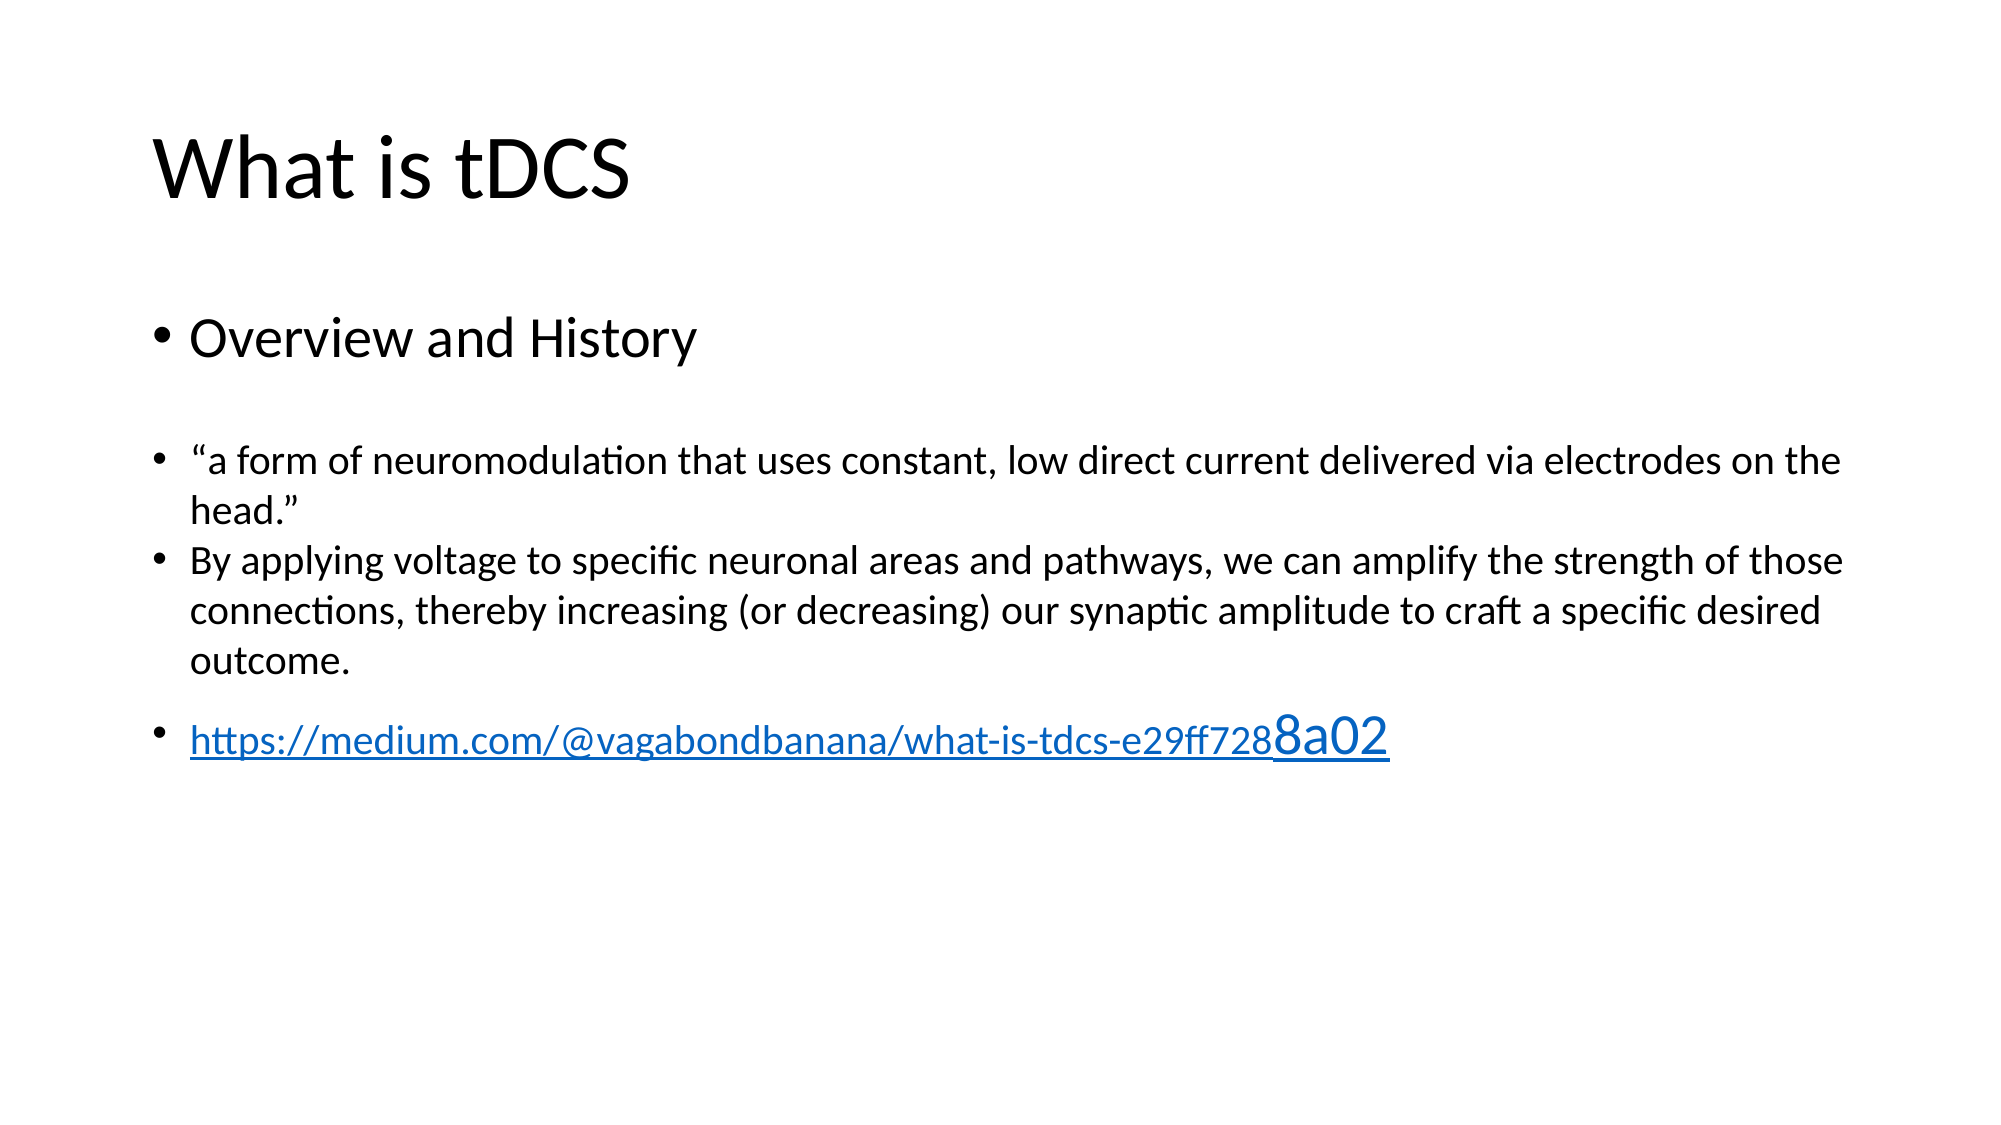

# What is tDCS
Overview and History

“a form of neuromodulation that uses constant, low direct current delivered via electrodes on the head.”
By applying voltage to specific neuronal areas and pathways, we can amplify the strength of those connections, thereby increasing (or decreasing) our synaptic amplitude to craft a specific desired outcome.
https://medium.com/@vagabondbanana/what-is-tdcs-e29ff7288a02